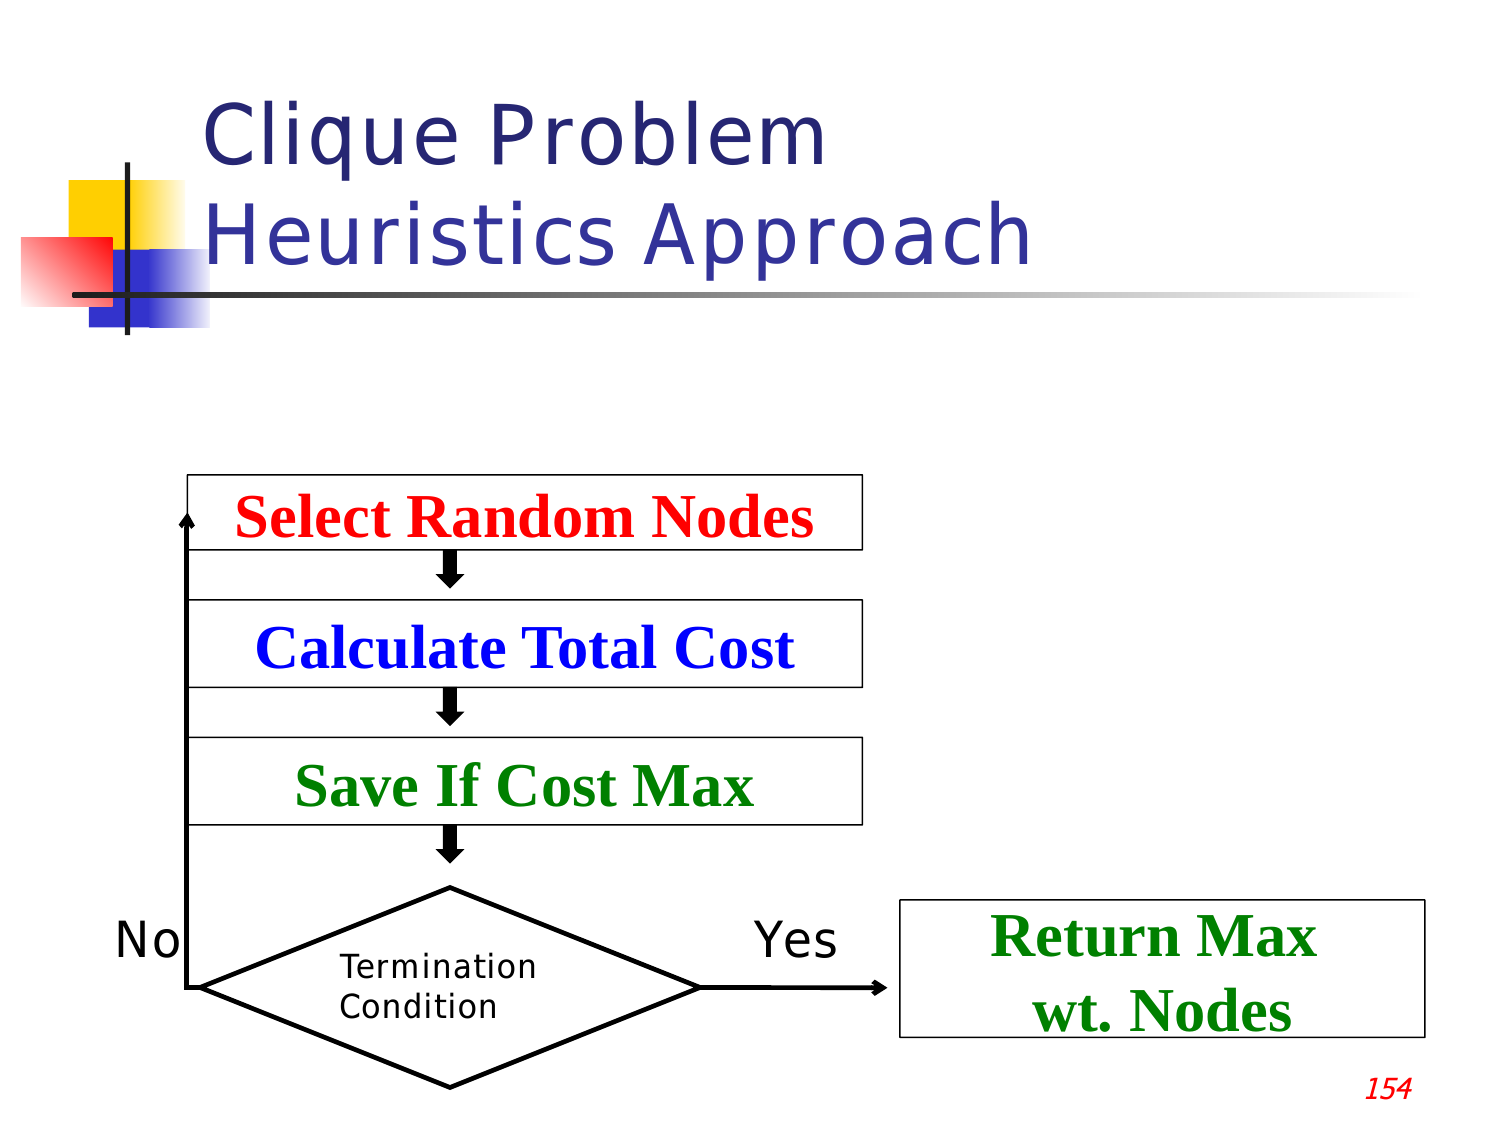

154
# Clique Problem Heuristics Approach
Select Random Nodes

Calculate Total Cost

Save If Cost Max

Termination
Condition
No
Yes
Return Max
wt. Nodes